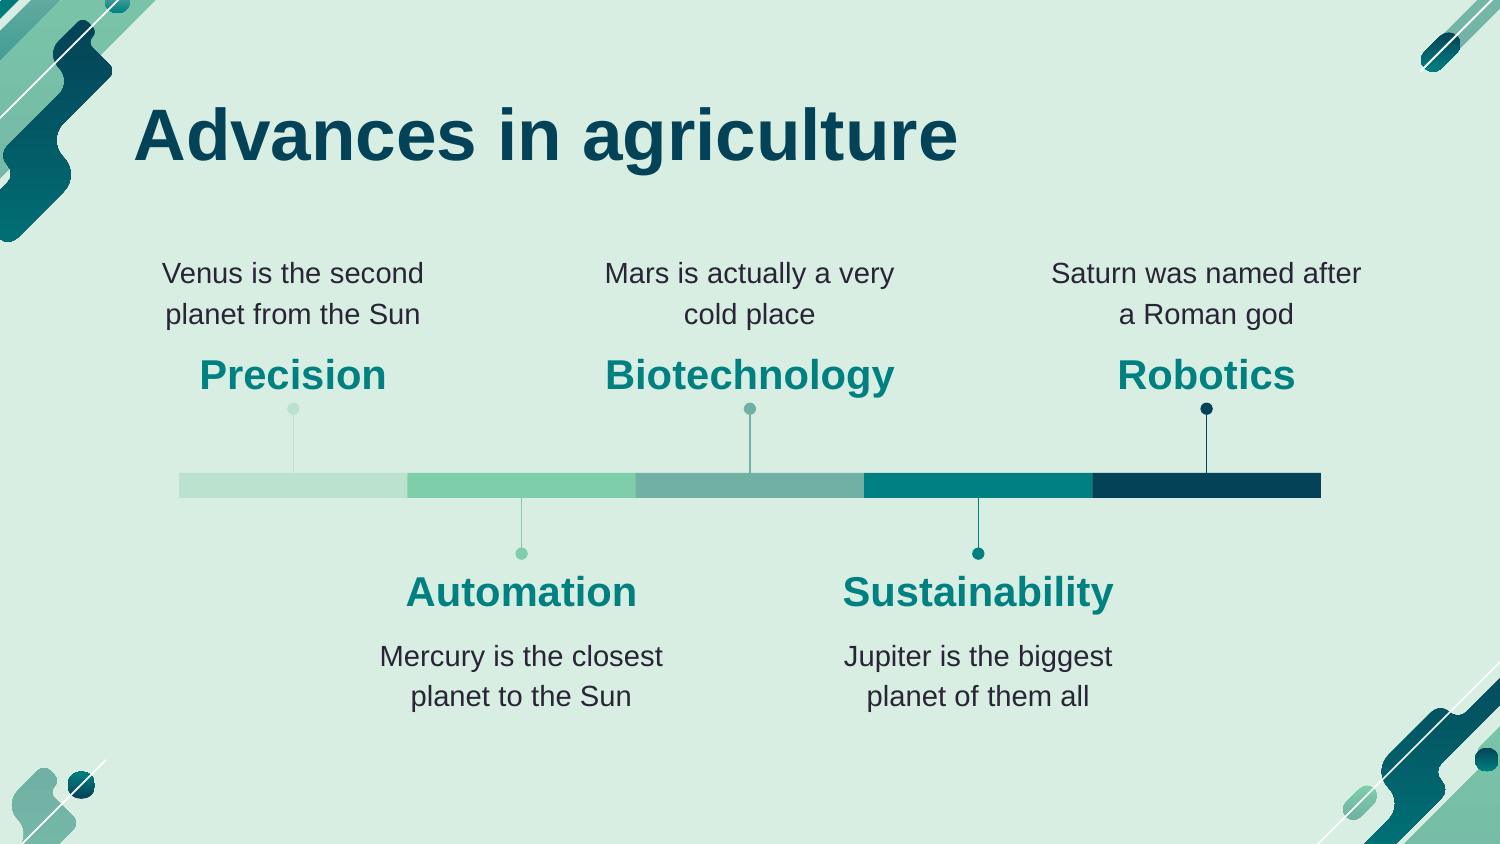

# Advances in agriculture
Venus is the second planet from the Sun
Mars is actually a very cold place
Saturn was named after a Roman god
Precision
Biotechnology
Robotics

Automation
Sustainability
Mercury is the closest planet to the Sun
Jupiter is the biggest planet of them all